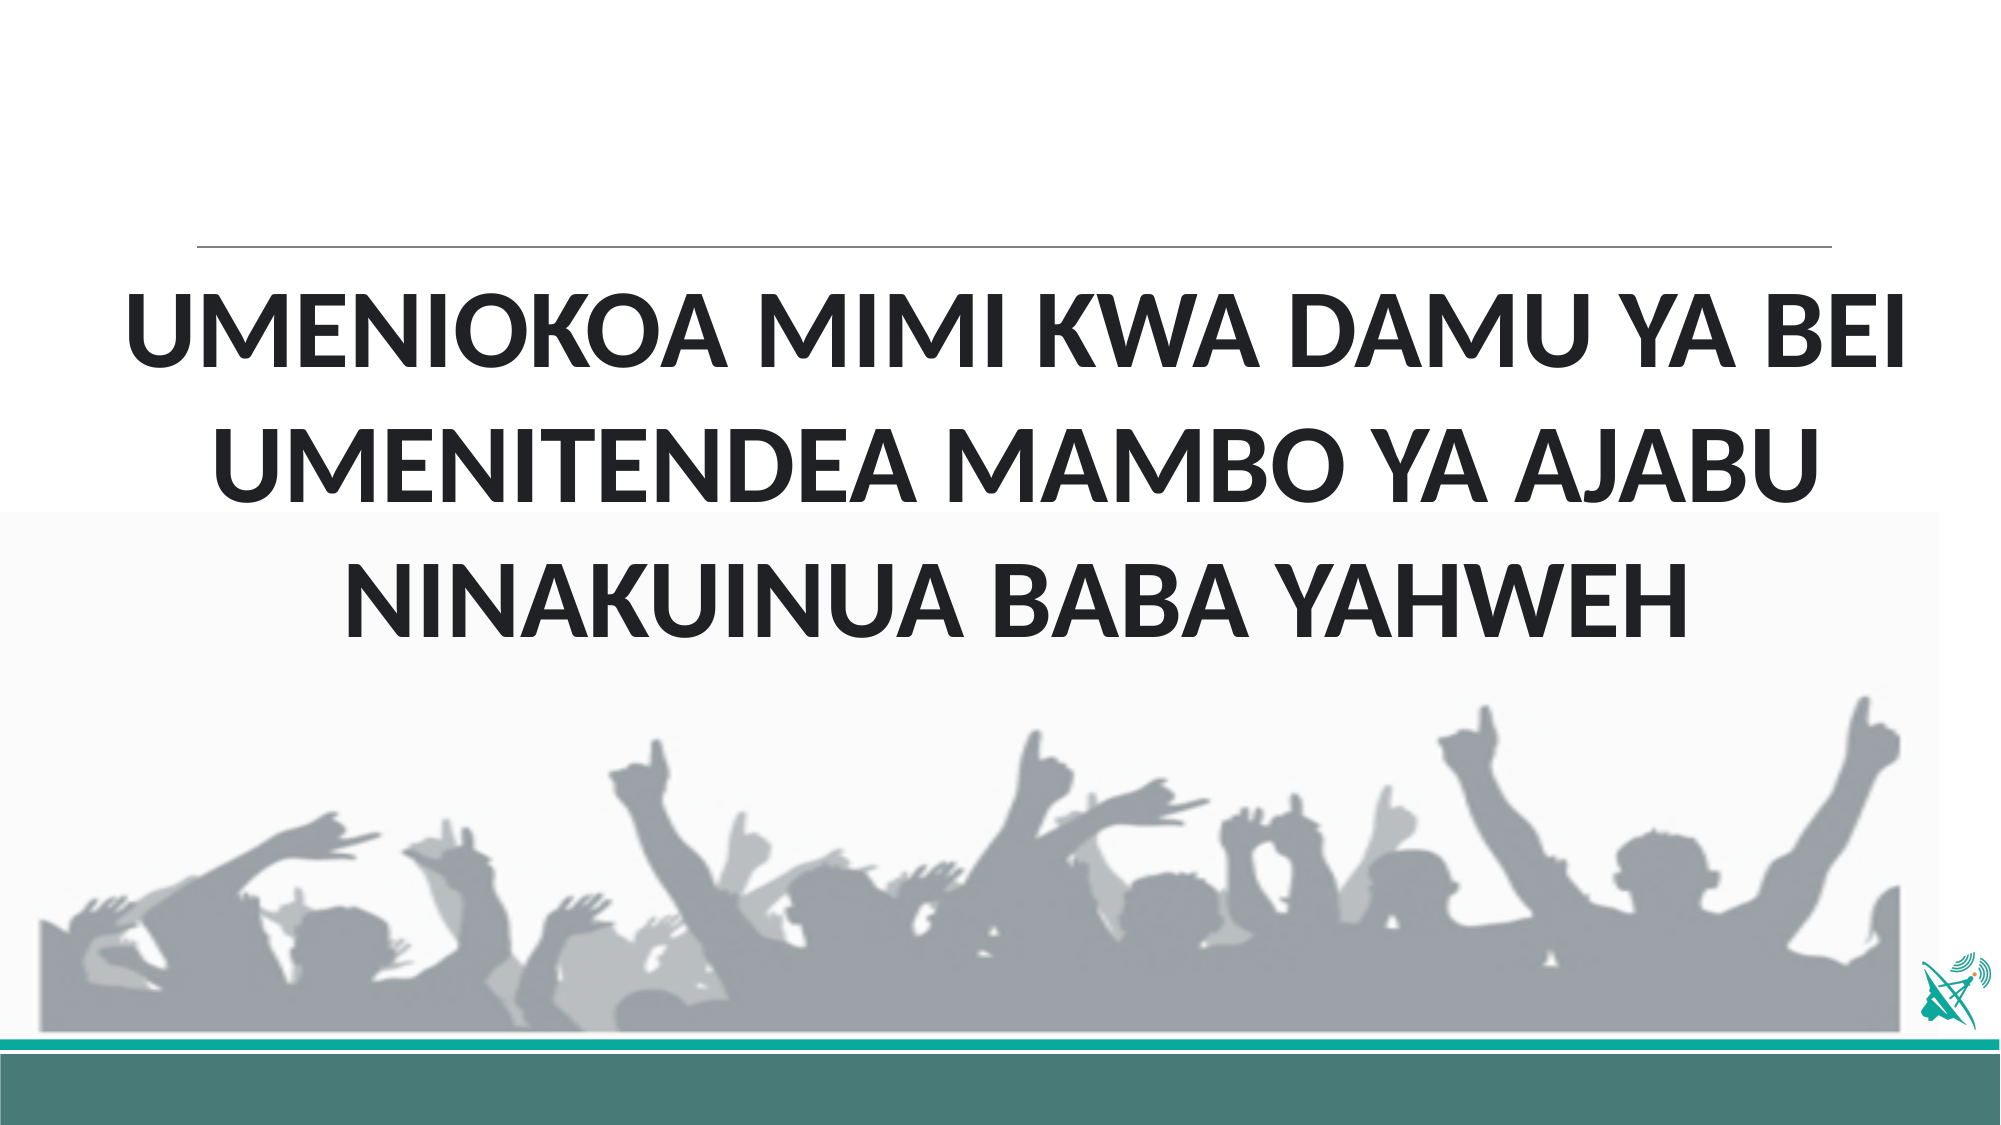

UMENIOKOA MIMI KWA DAMU YA BEI
UMENITENDEA MAMBO YA AJABU
NINAKUINUA BABA YAHWEH